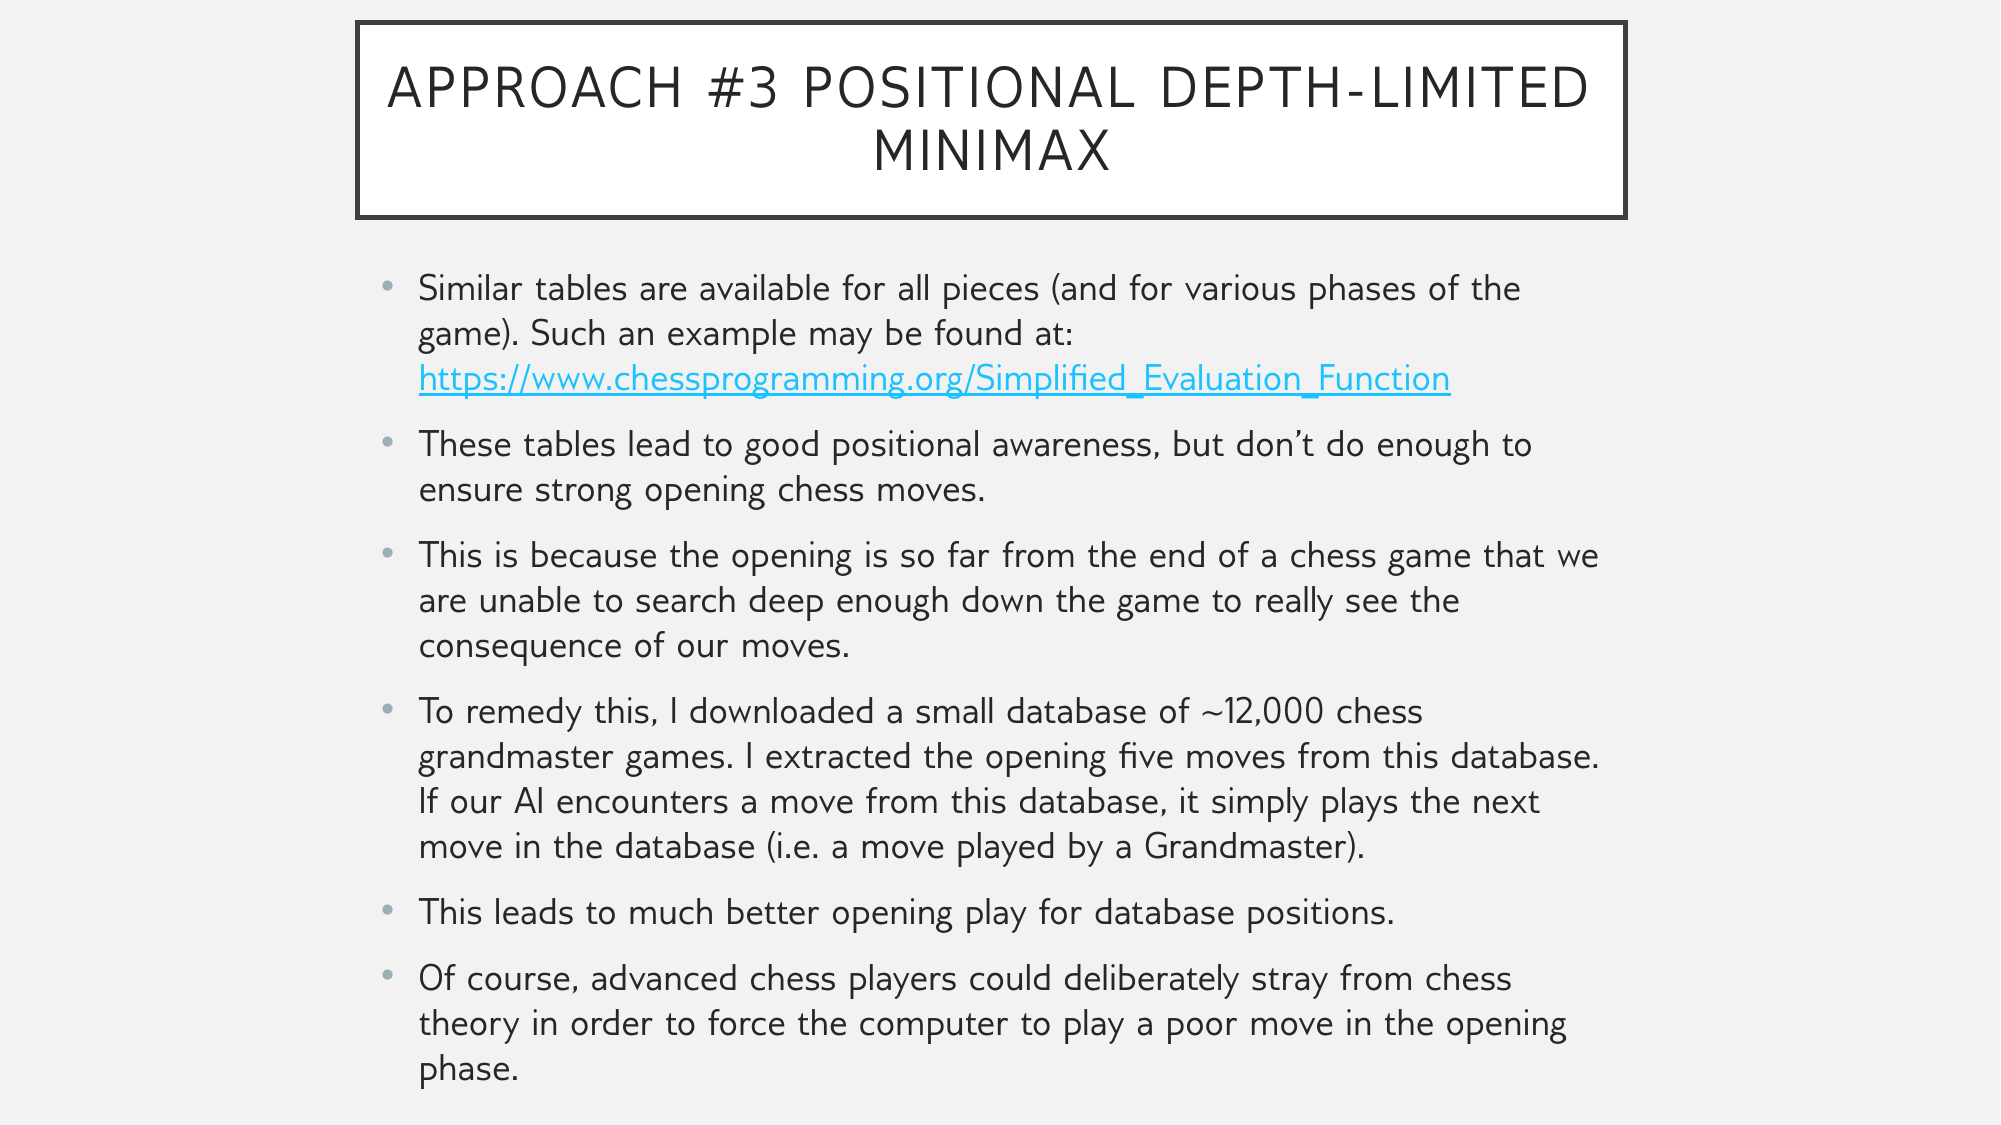

# Approach #3 Positional Depth-Limited Minimax
Similar tables are available for all pieces (and for various phases of the game). Such an example may be found at: https://www.chessprogramming.org/Simplified_Evaluation_Function
These tables lead to good positional awareness, but don’t do enough to ensure strong opening chess moves.
This is because the opening is so far from the end of a chess game that we are unable to search deep enough down the game to really see the consequence of our moves.
To remedy this, I downloaded a small database of ~12,000 chess grandmaster games. I extracted the opening five moves from this database. If our AI encounters a move from this database, it simply plays the next move in the database (i.e. a move played by a Grandmaster).
This leads to much better opening play for database positions.
Of course, advanced chess players could deliberately stray from chess theory in order to force the computer to play a poor move in the opening phase.